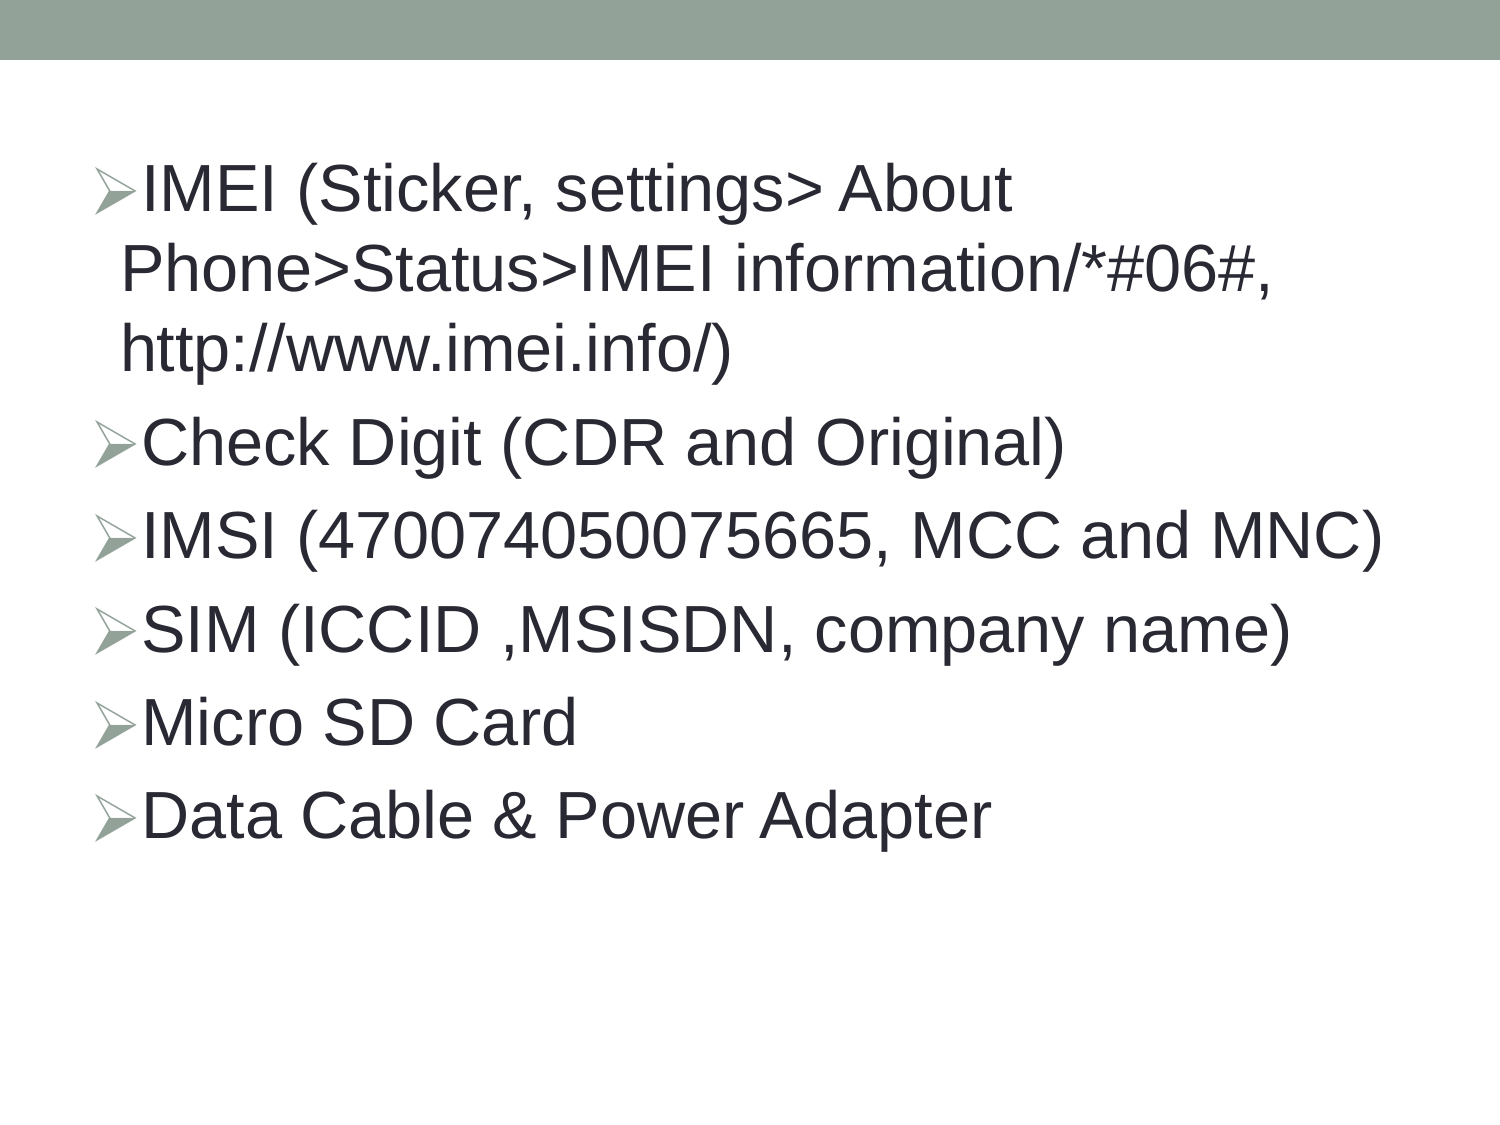

IMEI (Sticker, settings> About  Phone>Status>IMEI information/*#06#, http://www.imei.info/)
Check Digit (CDR and Original)
IMSI (470074050075665, MCC and MNC)
SIM (ICCID ,MSISDN, company name)
Micro SD Card
Data Cable & Power Adapter